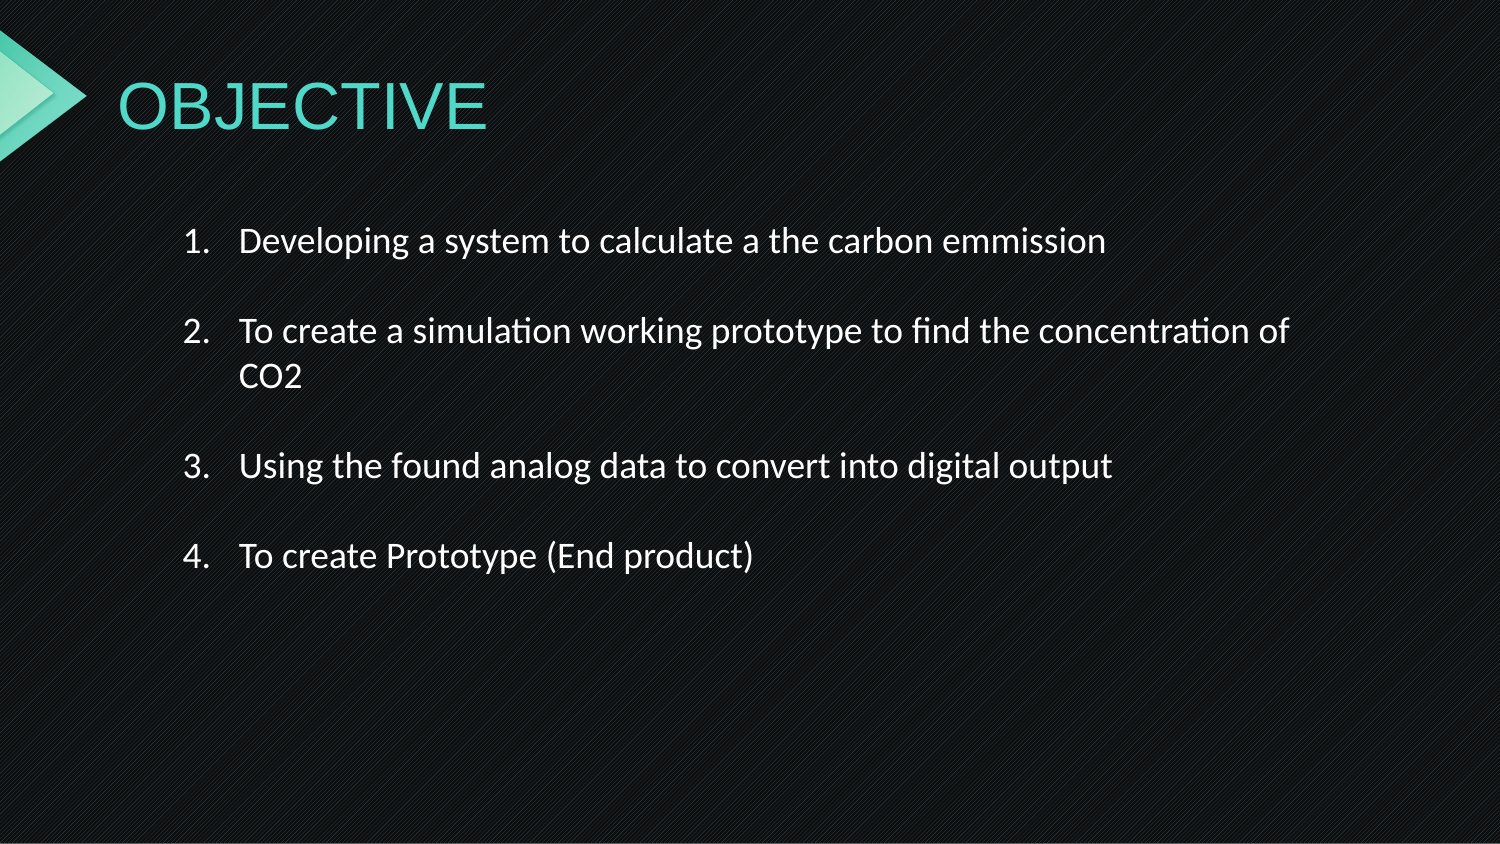

# OBJECTIVE
Developing a system to calculate a the carbon emmission

To create a simulation working prototype to find the concentration of CO2

Using the found analog data to convert into digital output

To create Prototype (End product)